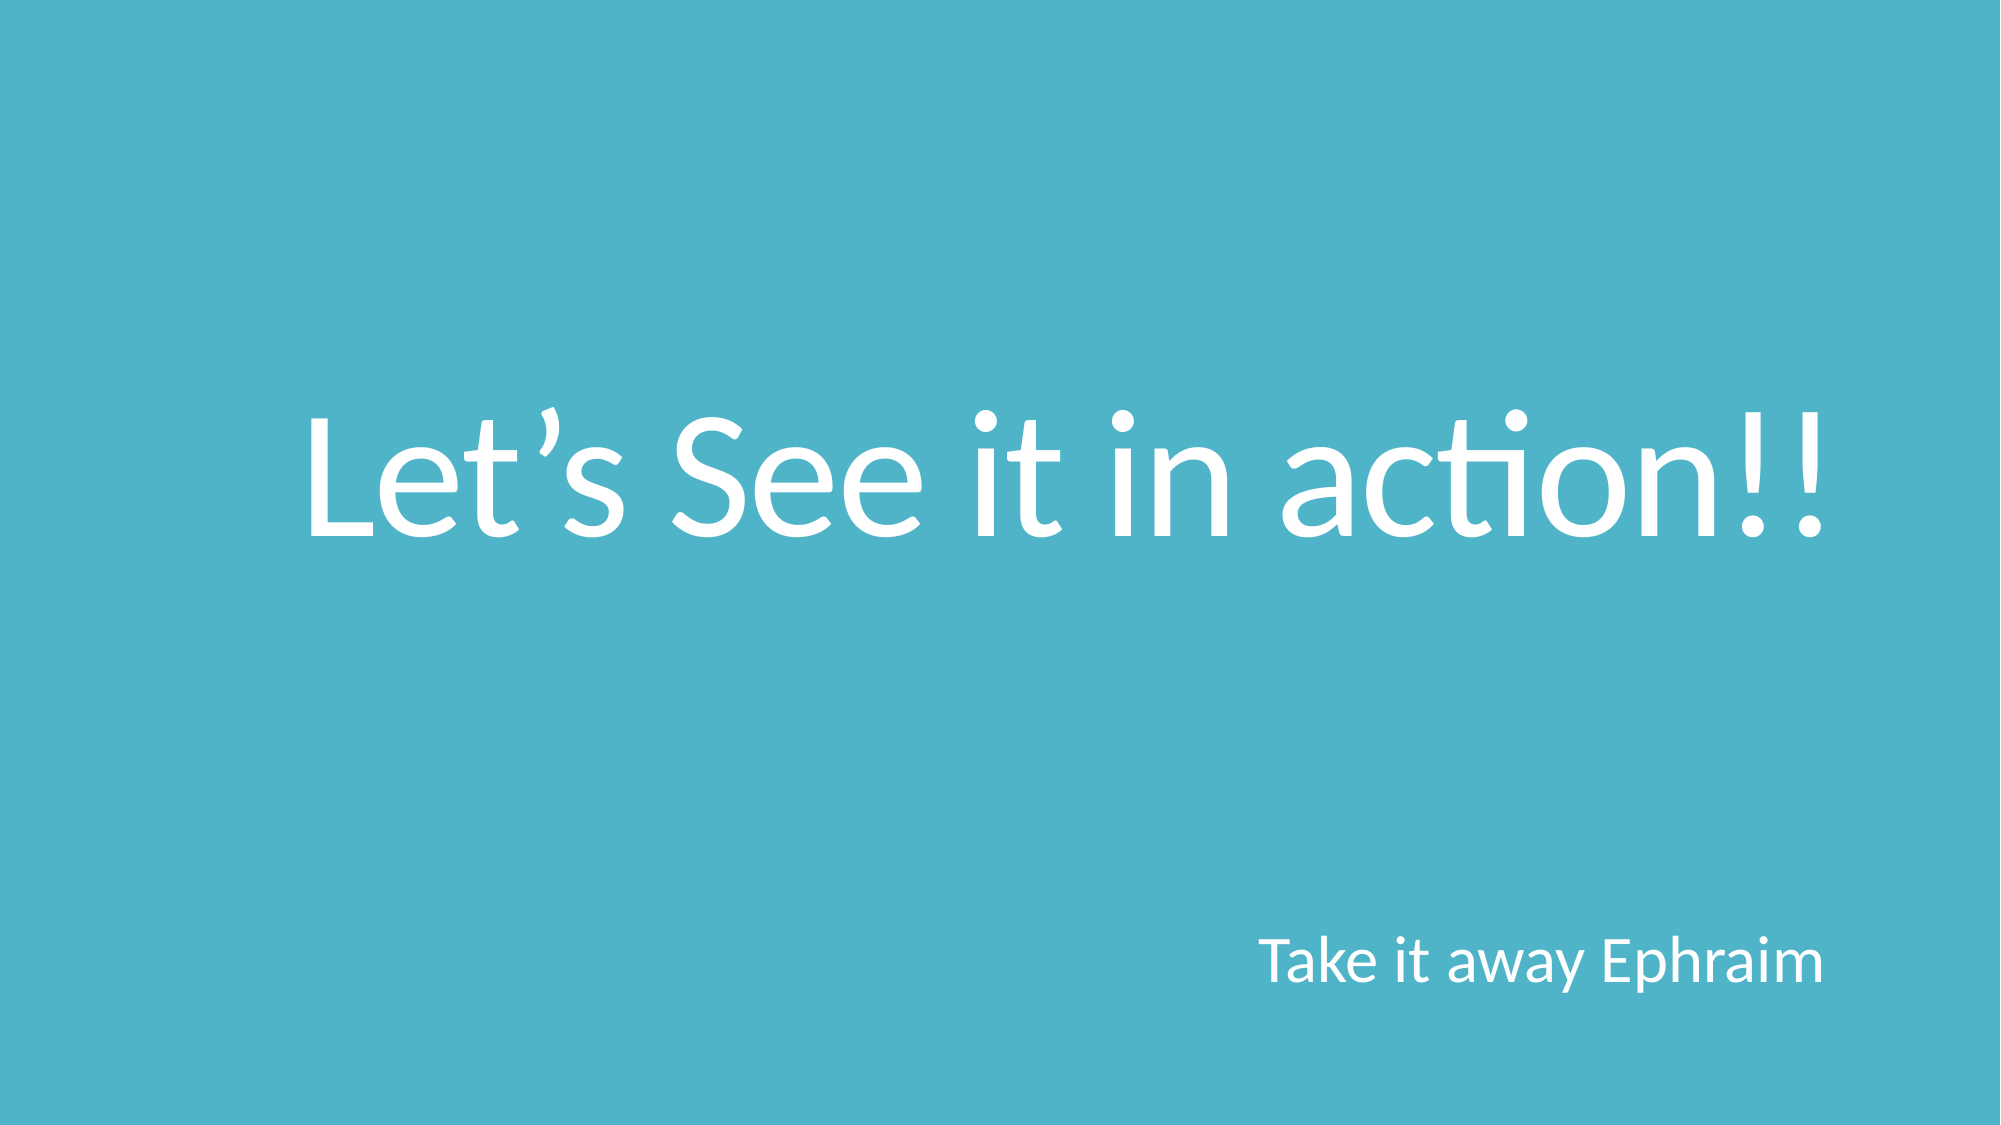

# Let’s See it in action!!
Take it away Ephraim